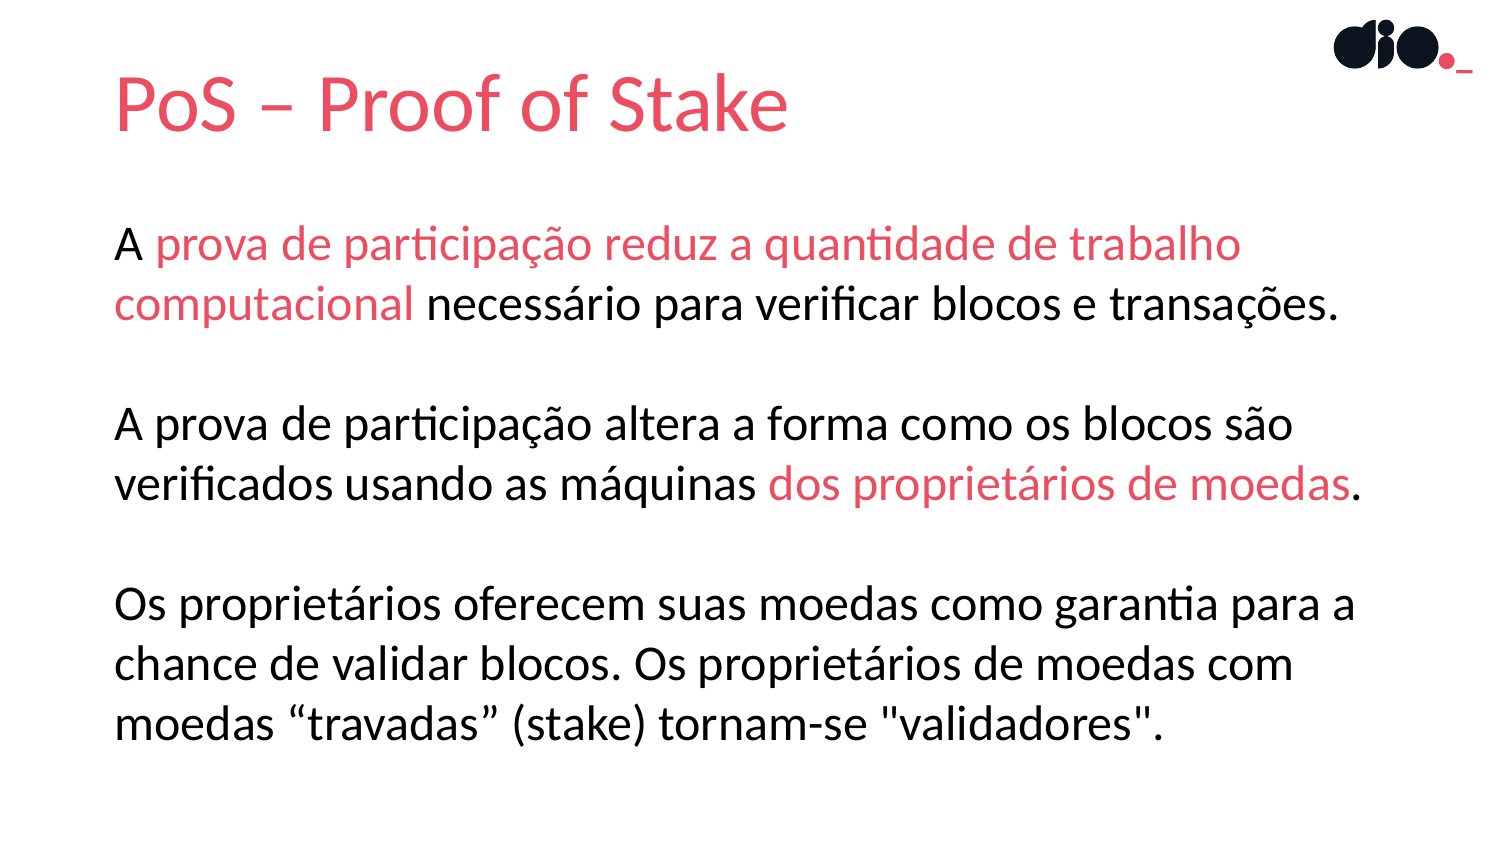

PoS – Proof of Stake
A prova de participação reduz a quantidade de trabalho computacional necessário para verificar blocos e transações.

A prova de participação altera a forma como os blocos são verificados usando as máquinas dos proprietários de moedas.

Os proprietários oferecem suas moedas como garantia para a chance de validar blocos. Os proprietários de moedas com moedas “travadas” (stake) tornam-se "validadores".